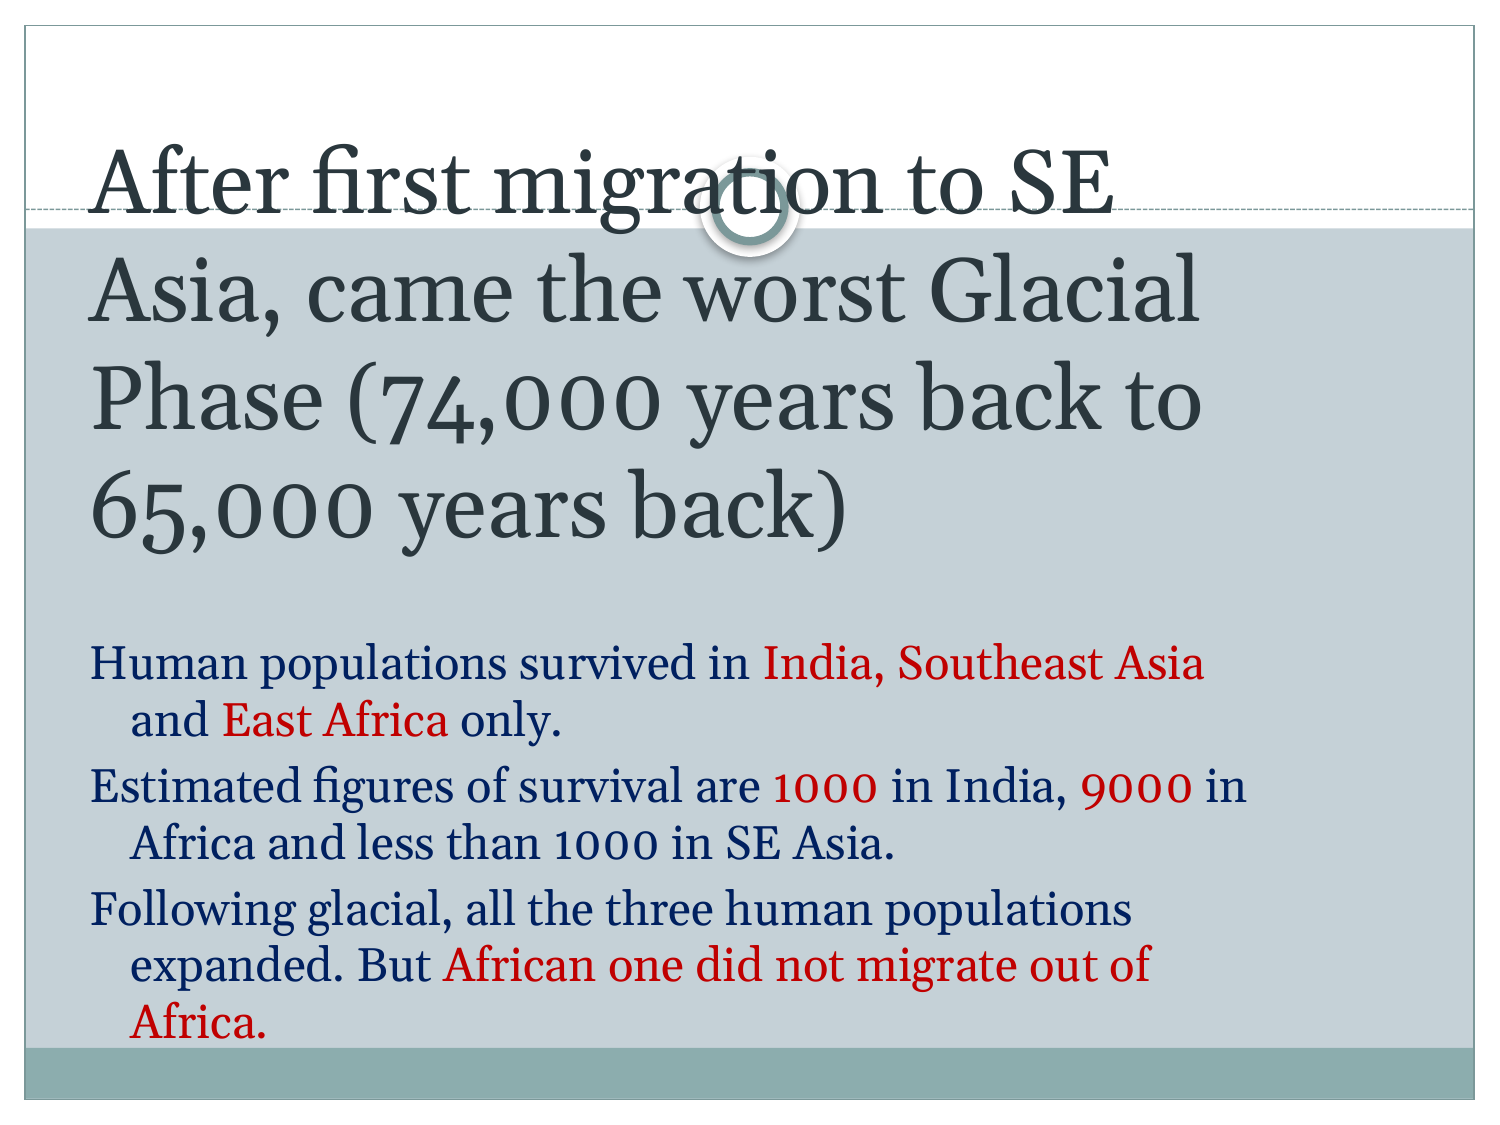

# After first migration to SE Asia, came the worst Glacial Phase (74,000 years back to 65,000 years back)
Human populations survived in India, Southeast Asia and East Africa only.
Estimated figures of survival are 1000 in India, 9000 in Africa and less than 1000 in SE Asia.
Following glacial, all the three human populations expanded. But African one did not migrate out of Africa.